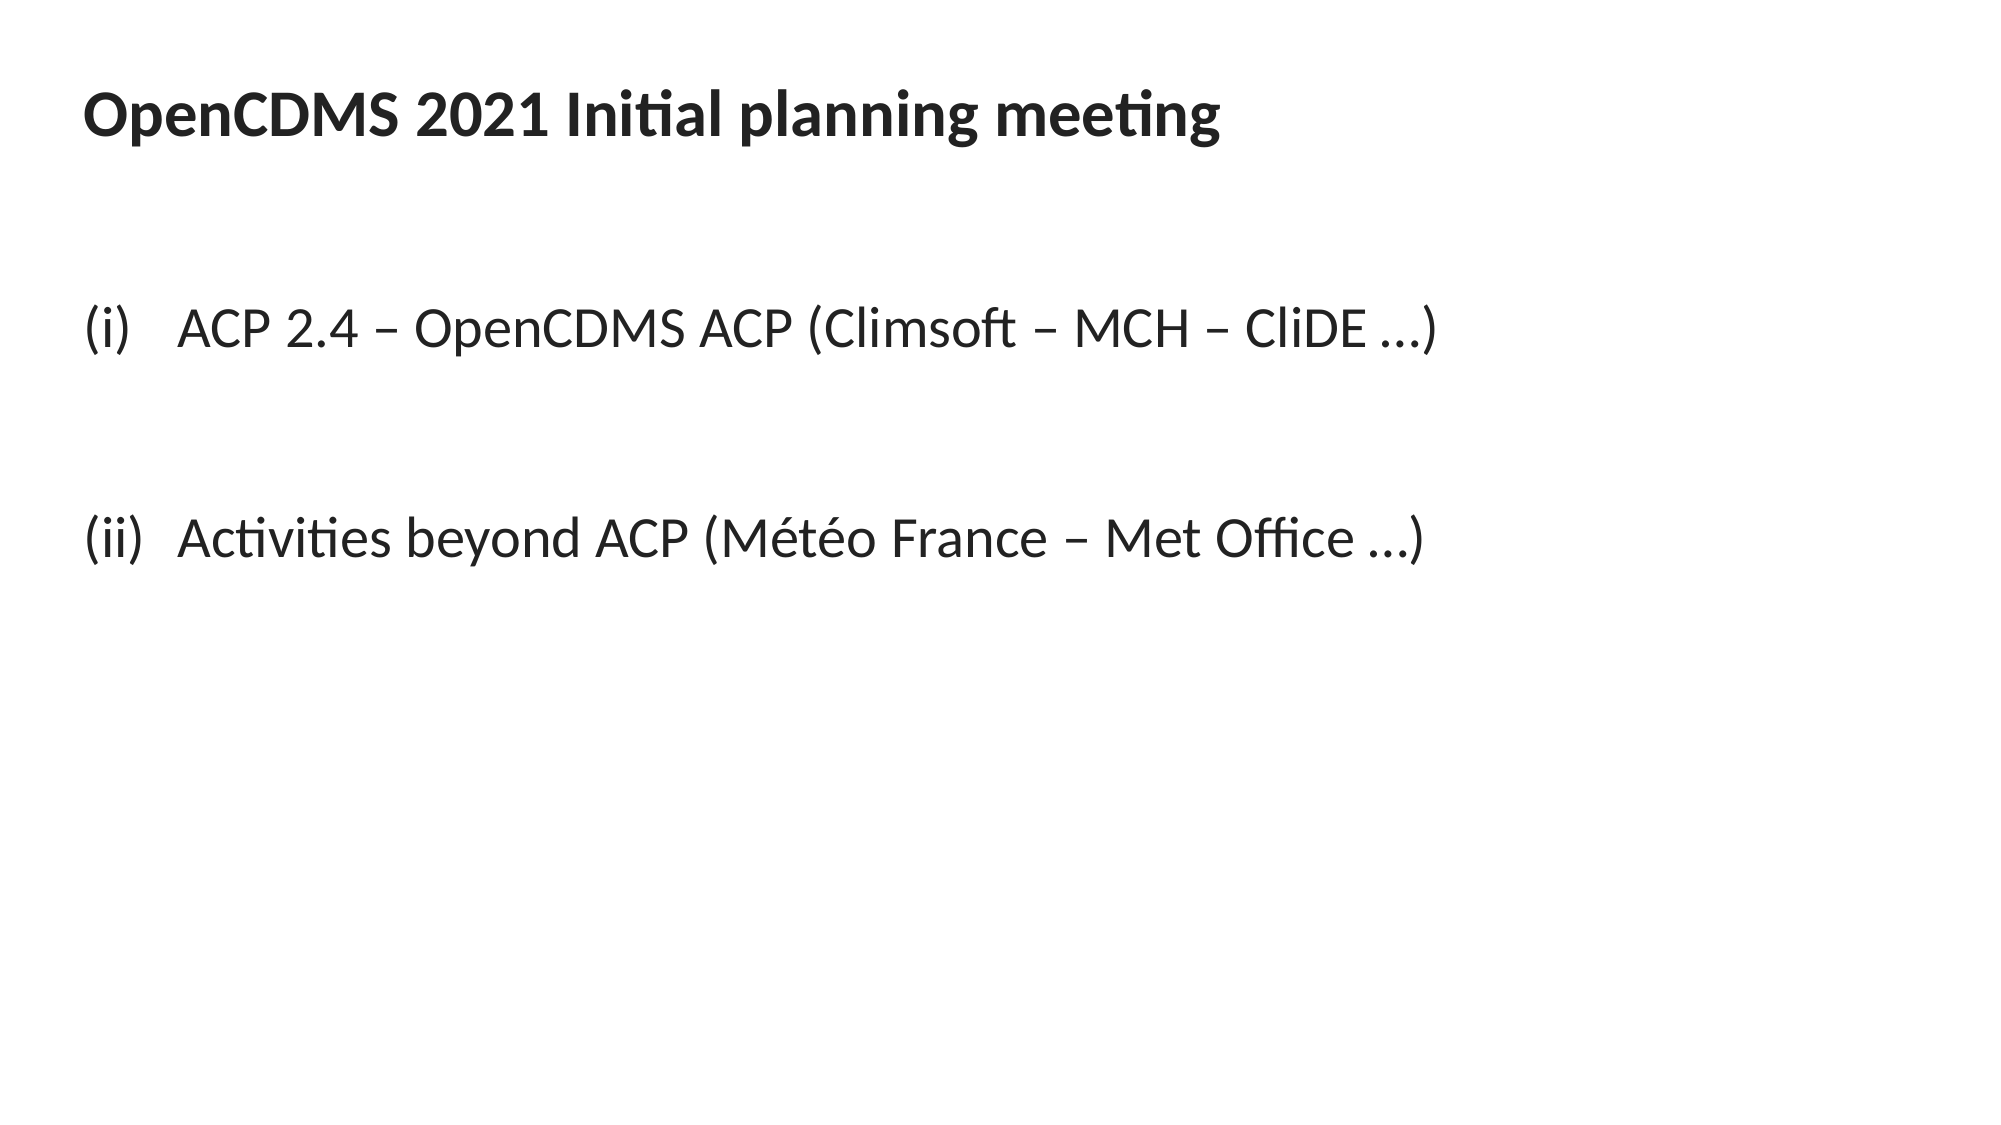

OpenCDMS 2021 Initial planning meeting

ACP 2.4 – OpenCDMS ACP (Climsoft – MCH – CliDE …)

Activities beyond ACP (Météo France – Met Office …)